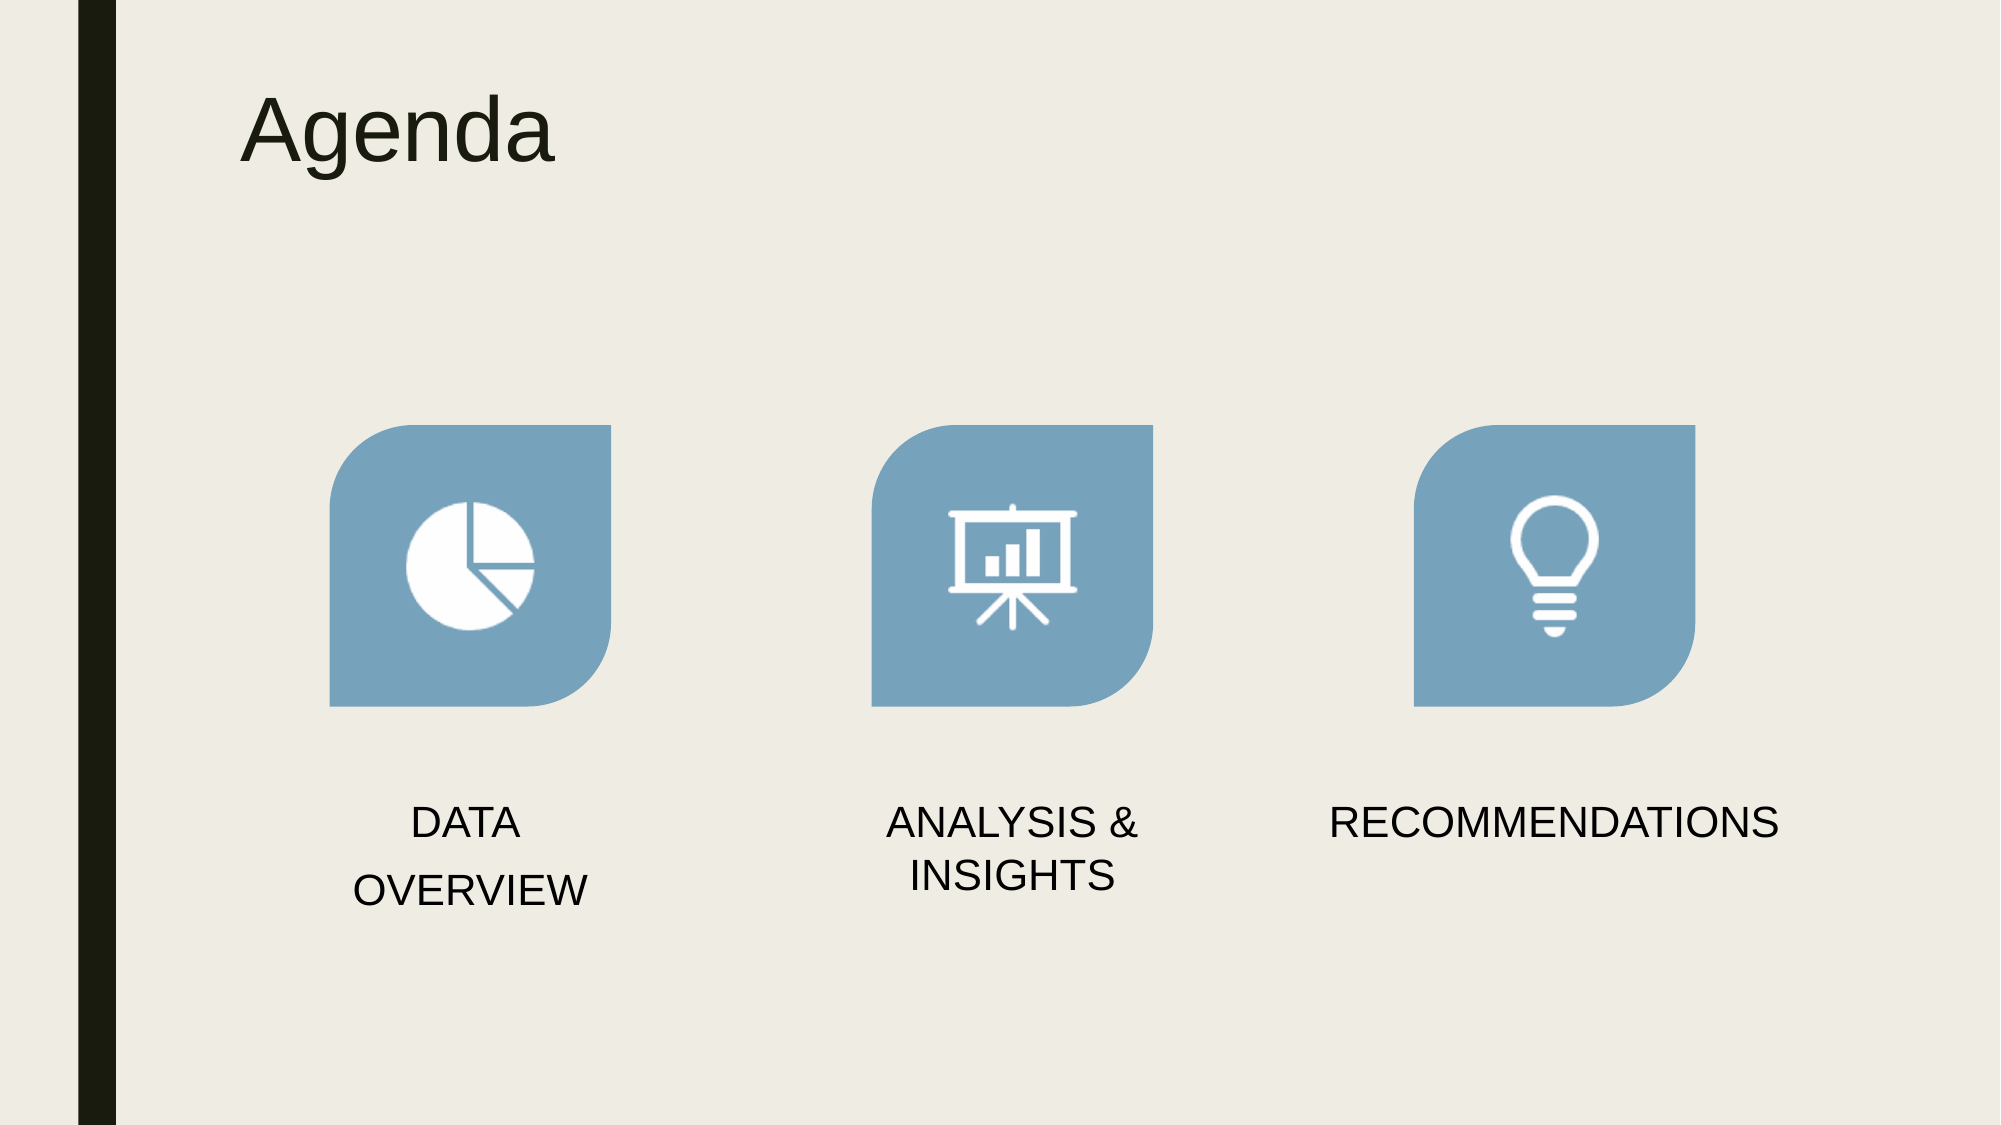

# Agenda
Data
Overview
Analysis & Insights
Recommendations